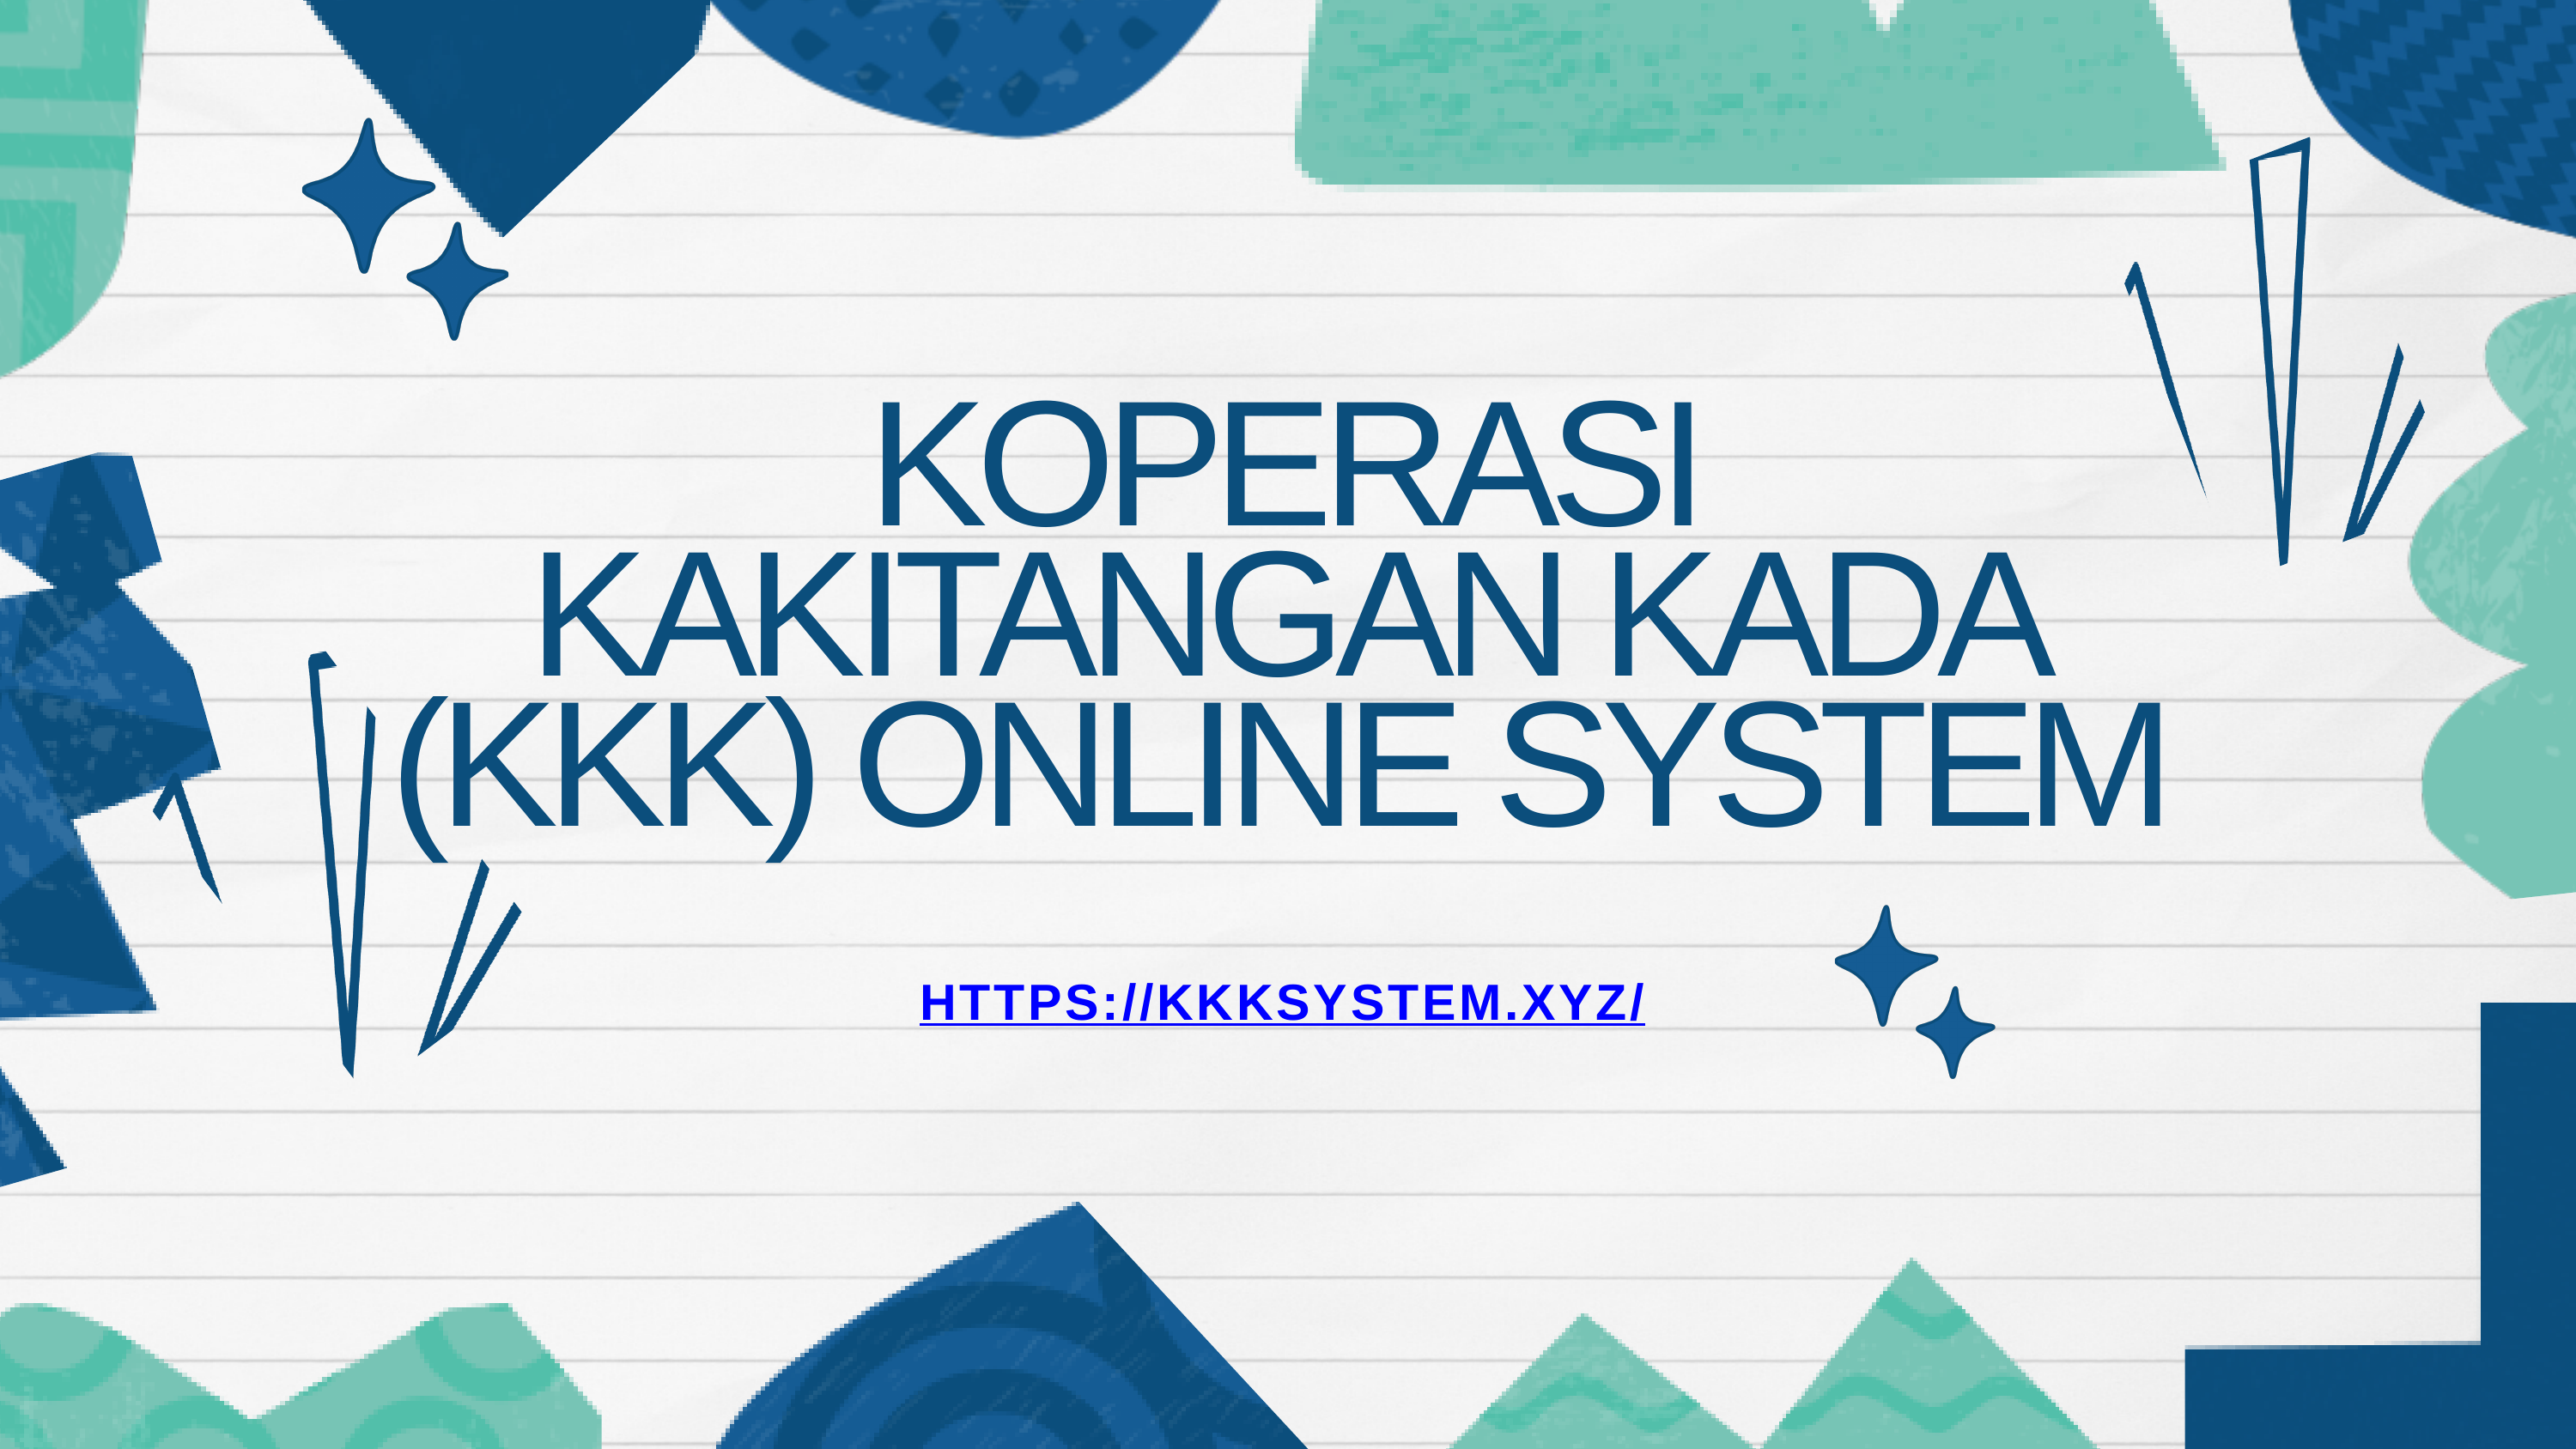

KOPERASI KAKITANGAN KADA (KKK) ONLINE SYSTEM

HTTPS://KKKSYSTEM.XYZ/